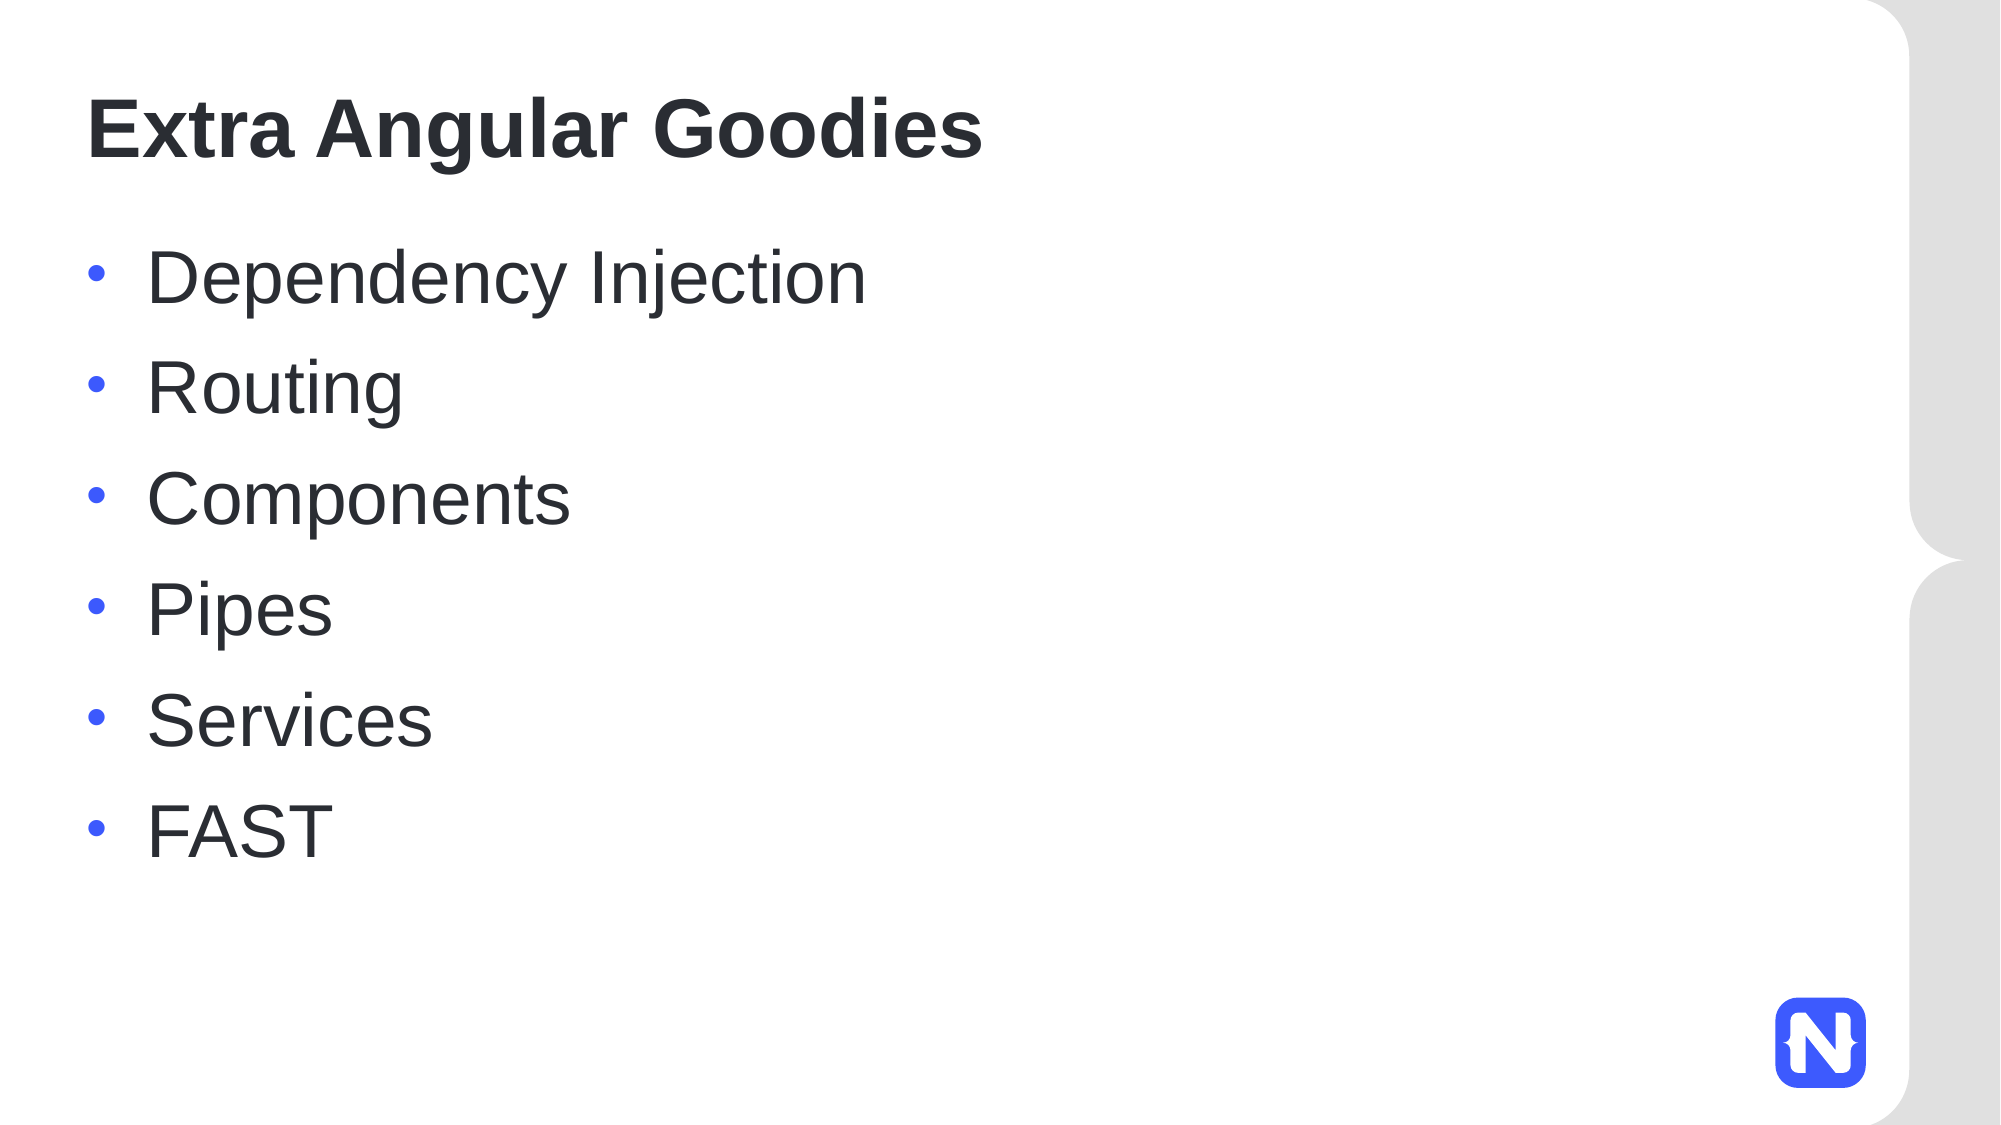

# Extra Angular Goodies
Dependency Injection
Routing
Components
Pipes
Services
FAST